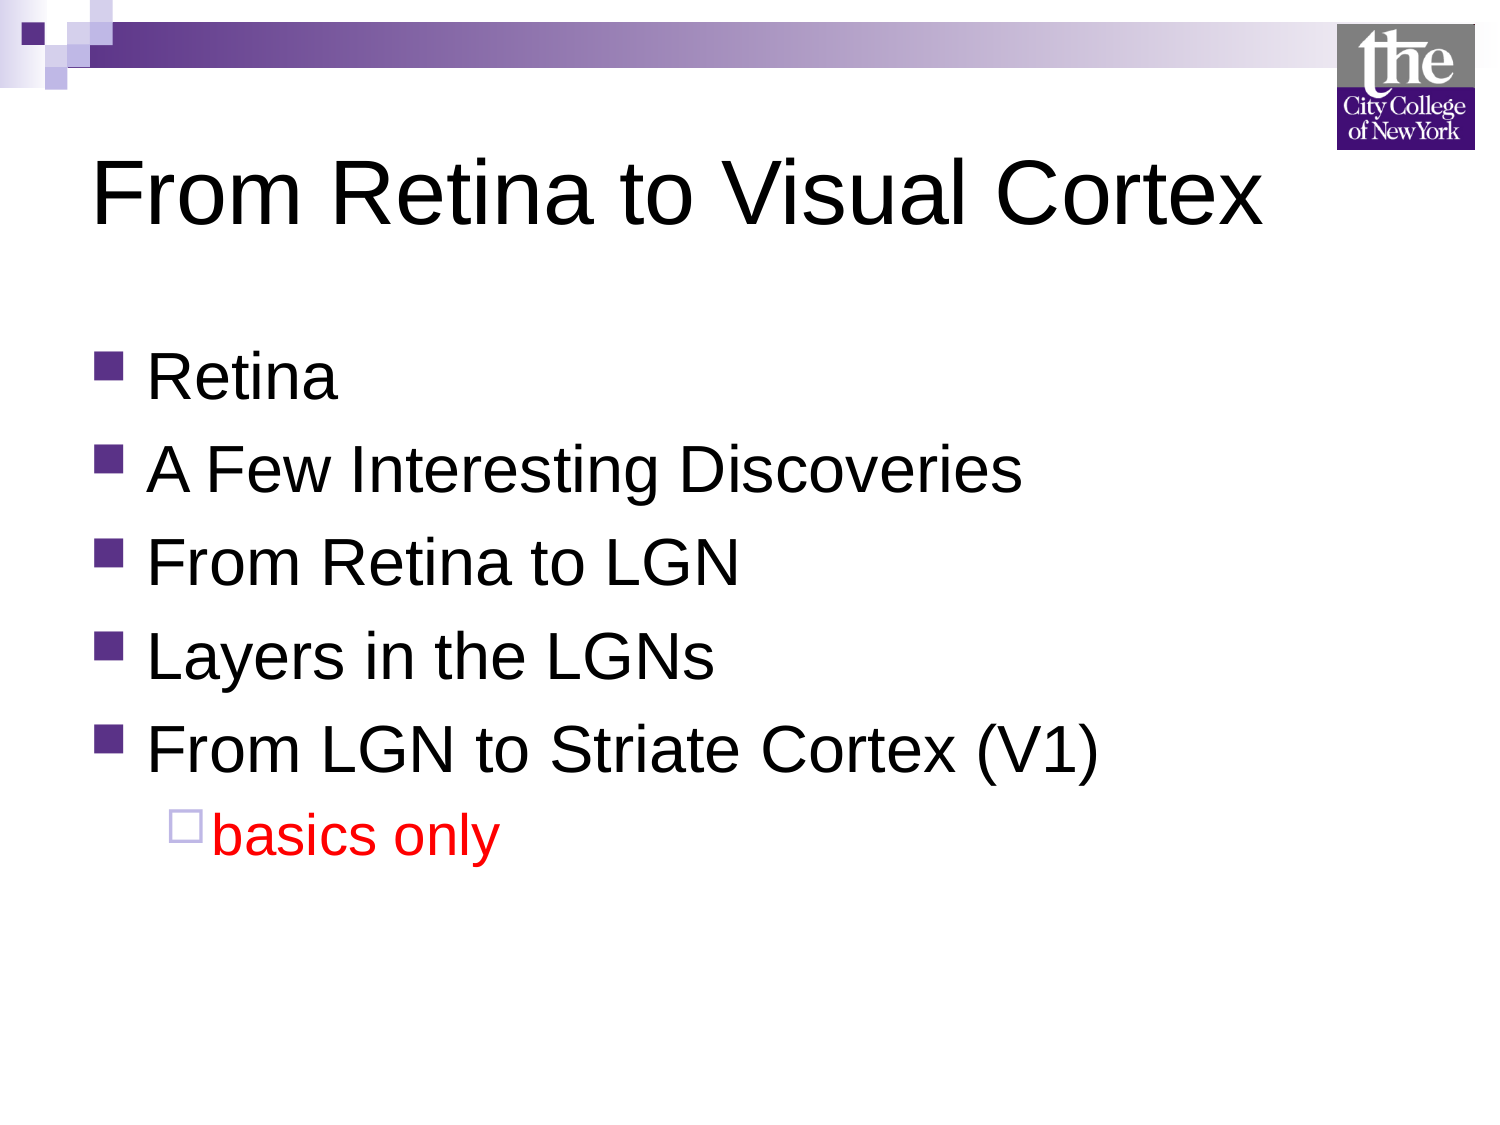

# From Retina to Visual Cortex
Retina
A Few Interesting Discoveries
From Retina to LGN
Layers in the LGNs
From LGN to Striate Cortex (V1)
basics only